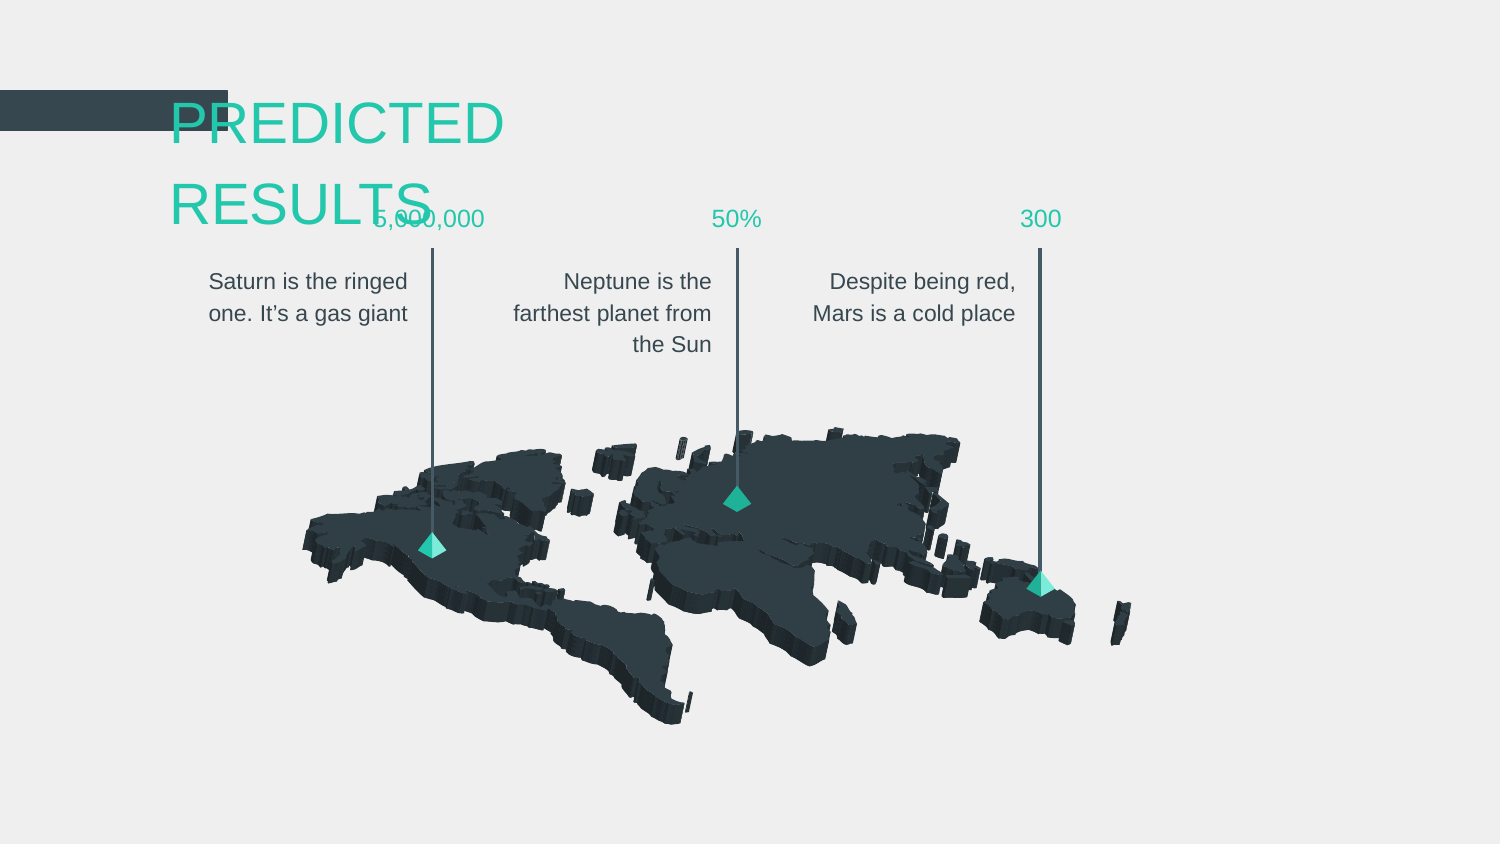

# PREDICTED RESULTS
5,000,000
50%
300
Saturn is the ringed one. It’s a gas giant
Neptune is the farthest planet from the Sun
Despite being red, Mars is a cold place